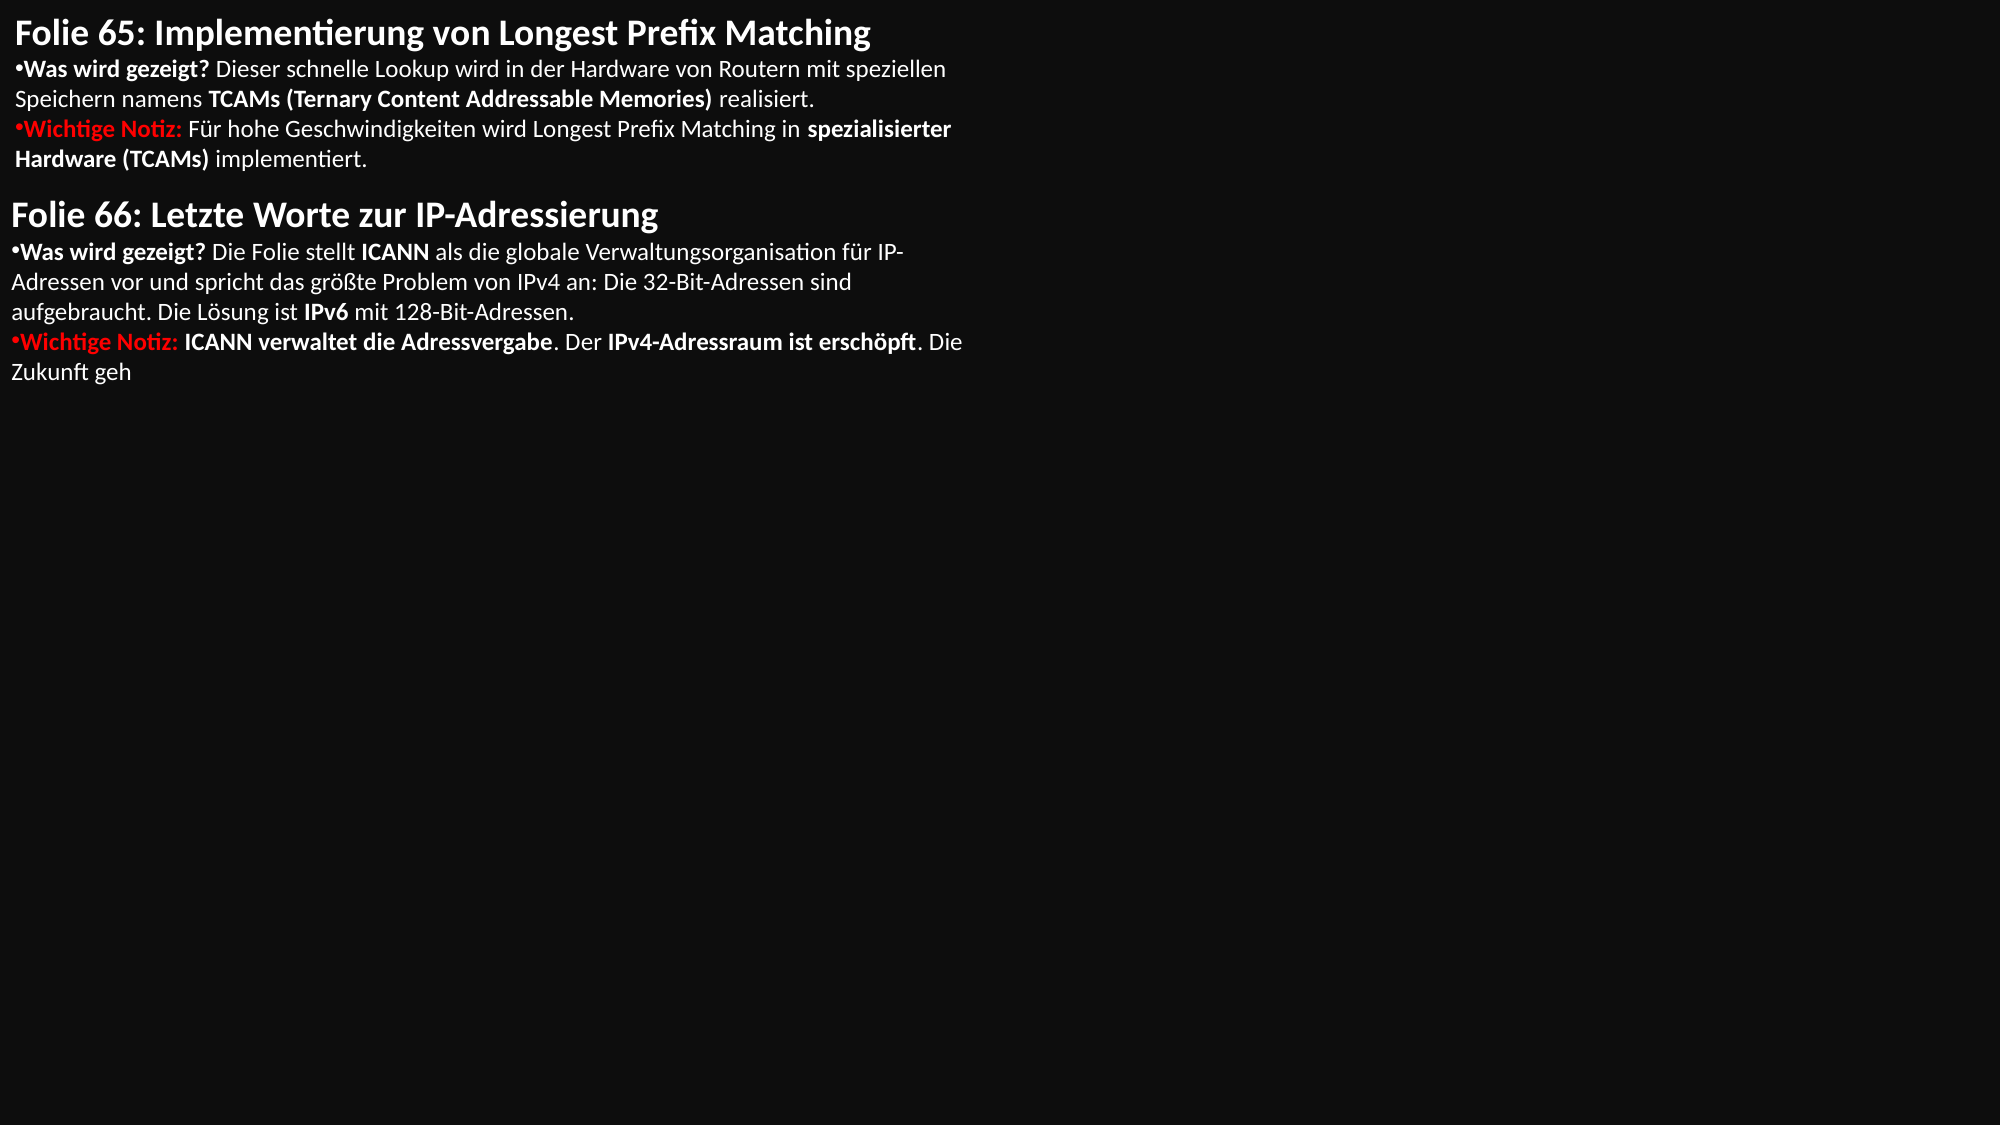

Folie 65: Implementierung von Longest Prefix Matching
Was wird gezeigt? Dieser schnelle Lookup wird in der Hardware von Routern mit speziellen Speichern namens TCAMs (Ternary Content Addressable Memories) realisiert.
Wichtige Notiz: Für hohe Geschwindigkeiten wird Longest Prefix Matching in spezialisierter Hardware (TCAMs) implementiert.
Folie 66: Letzte Worte zur IP-Adressierung
Was wird gezeigt? Die Folie stellt ICANN als die globale Verwaltungsorganisation für IP-Adressen vor und spricht das größte Problem von IPv4 an: Die 32-Bit-Adressen sind aufgebraucht. Die Lösung ist IPv6 mit 128-Bit-Adressen.
Wichtige Notiz: ICANN verwaltet die Adressvergabe. Der IPv4-Adressraum ist erschöpft. Die Zukunft geh